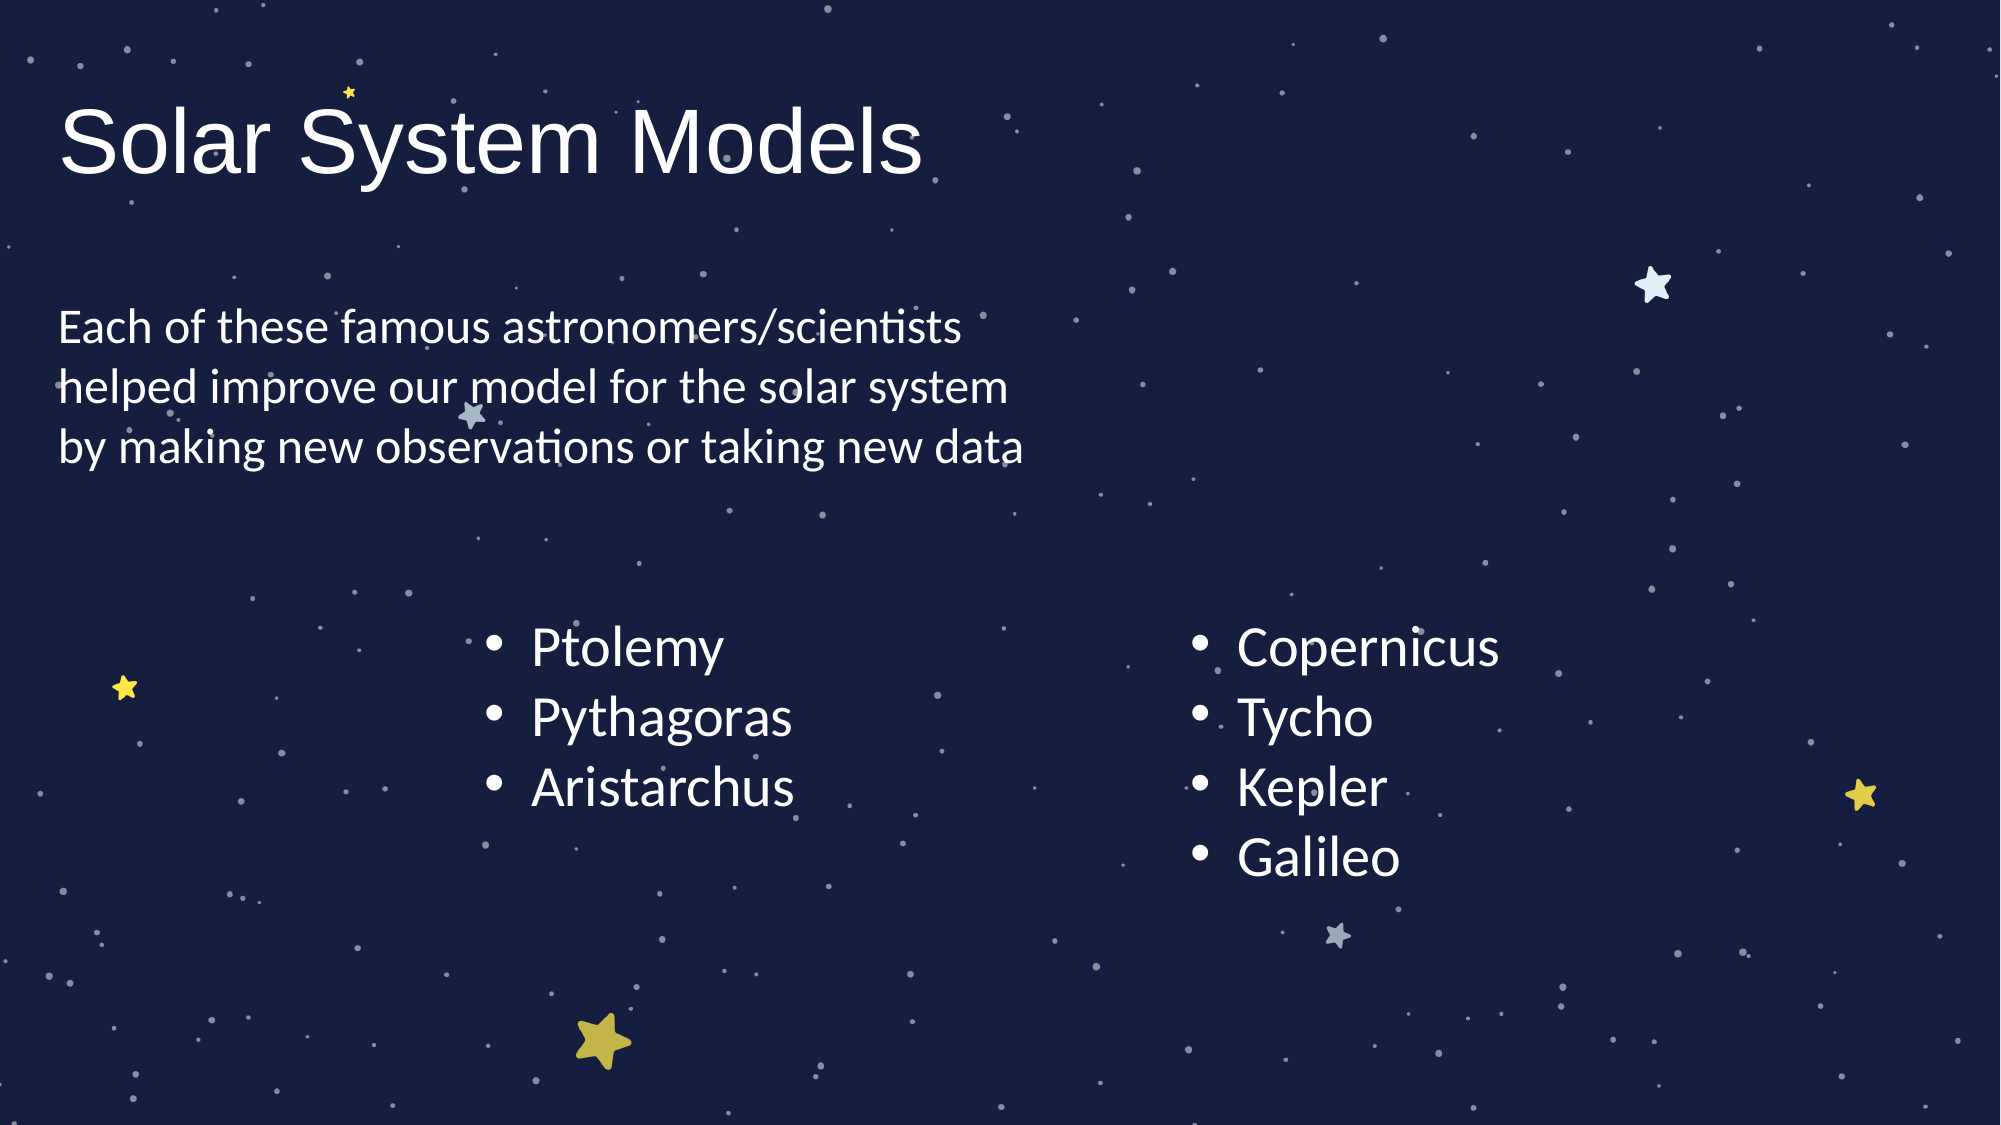

# Solar System Models
Each of these famous astronomers/scientists helped improve our model for the solar system by making new observations or taking new data
Ptolemy
Pythagoras
Aristarchus
Copernicus
Tycho
Kepler
Galileo